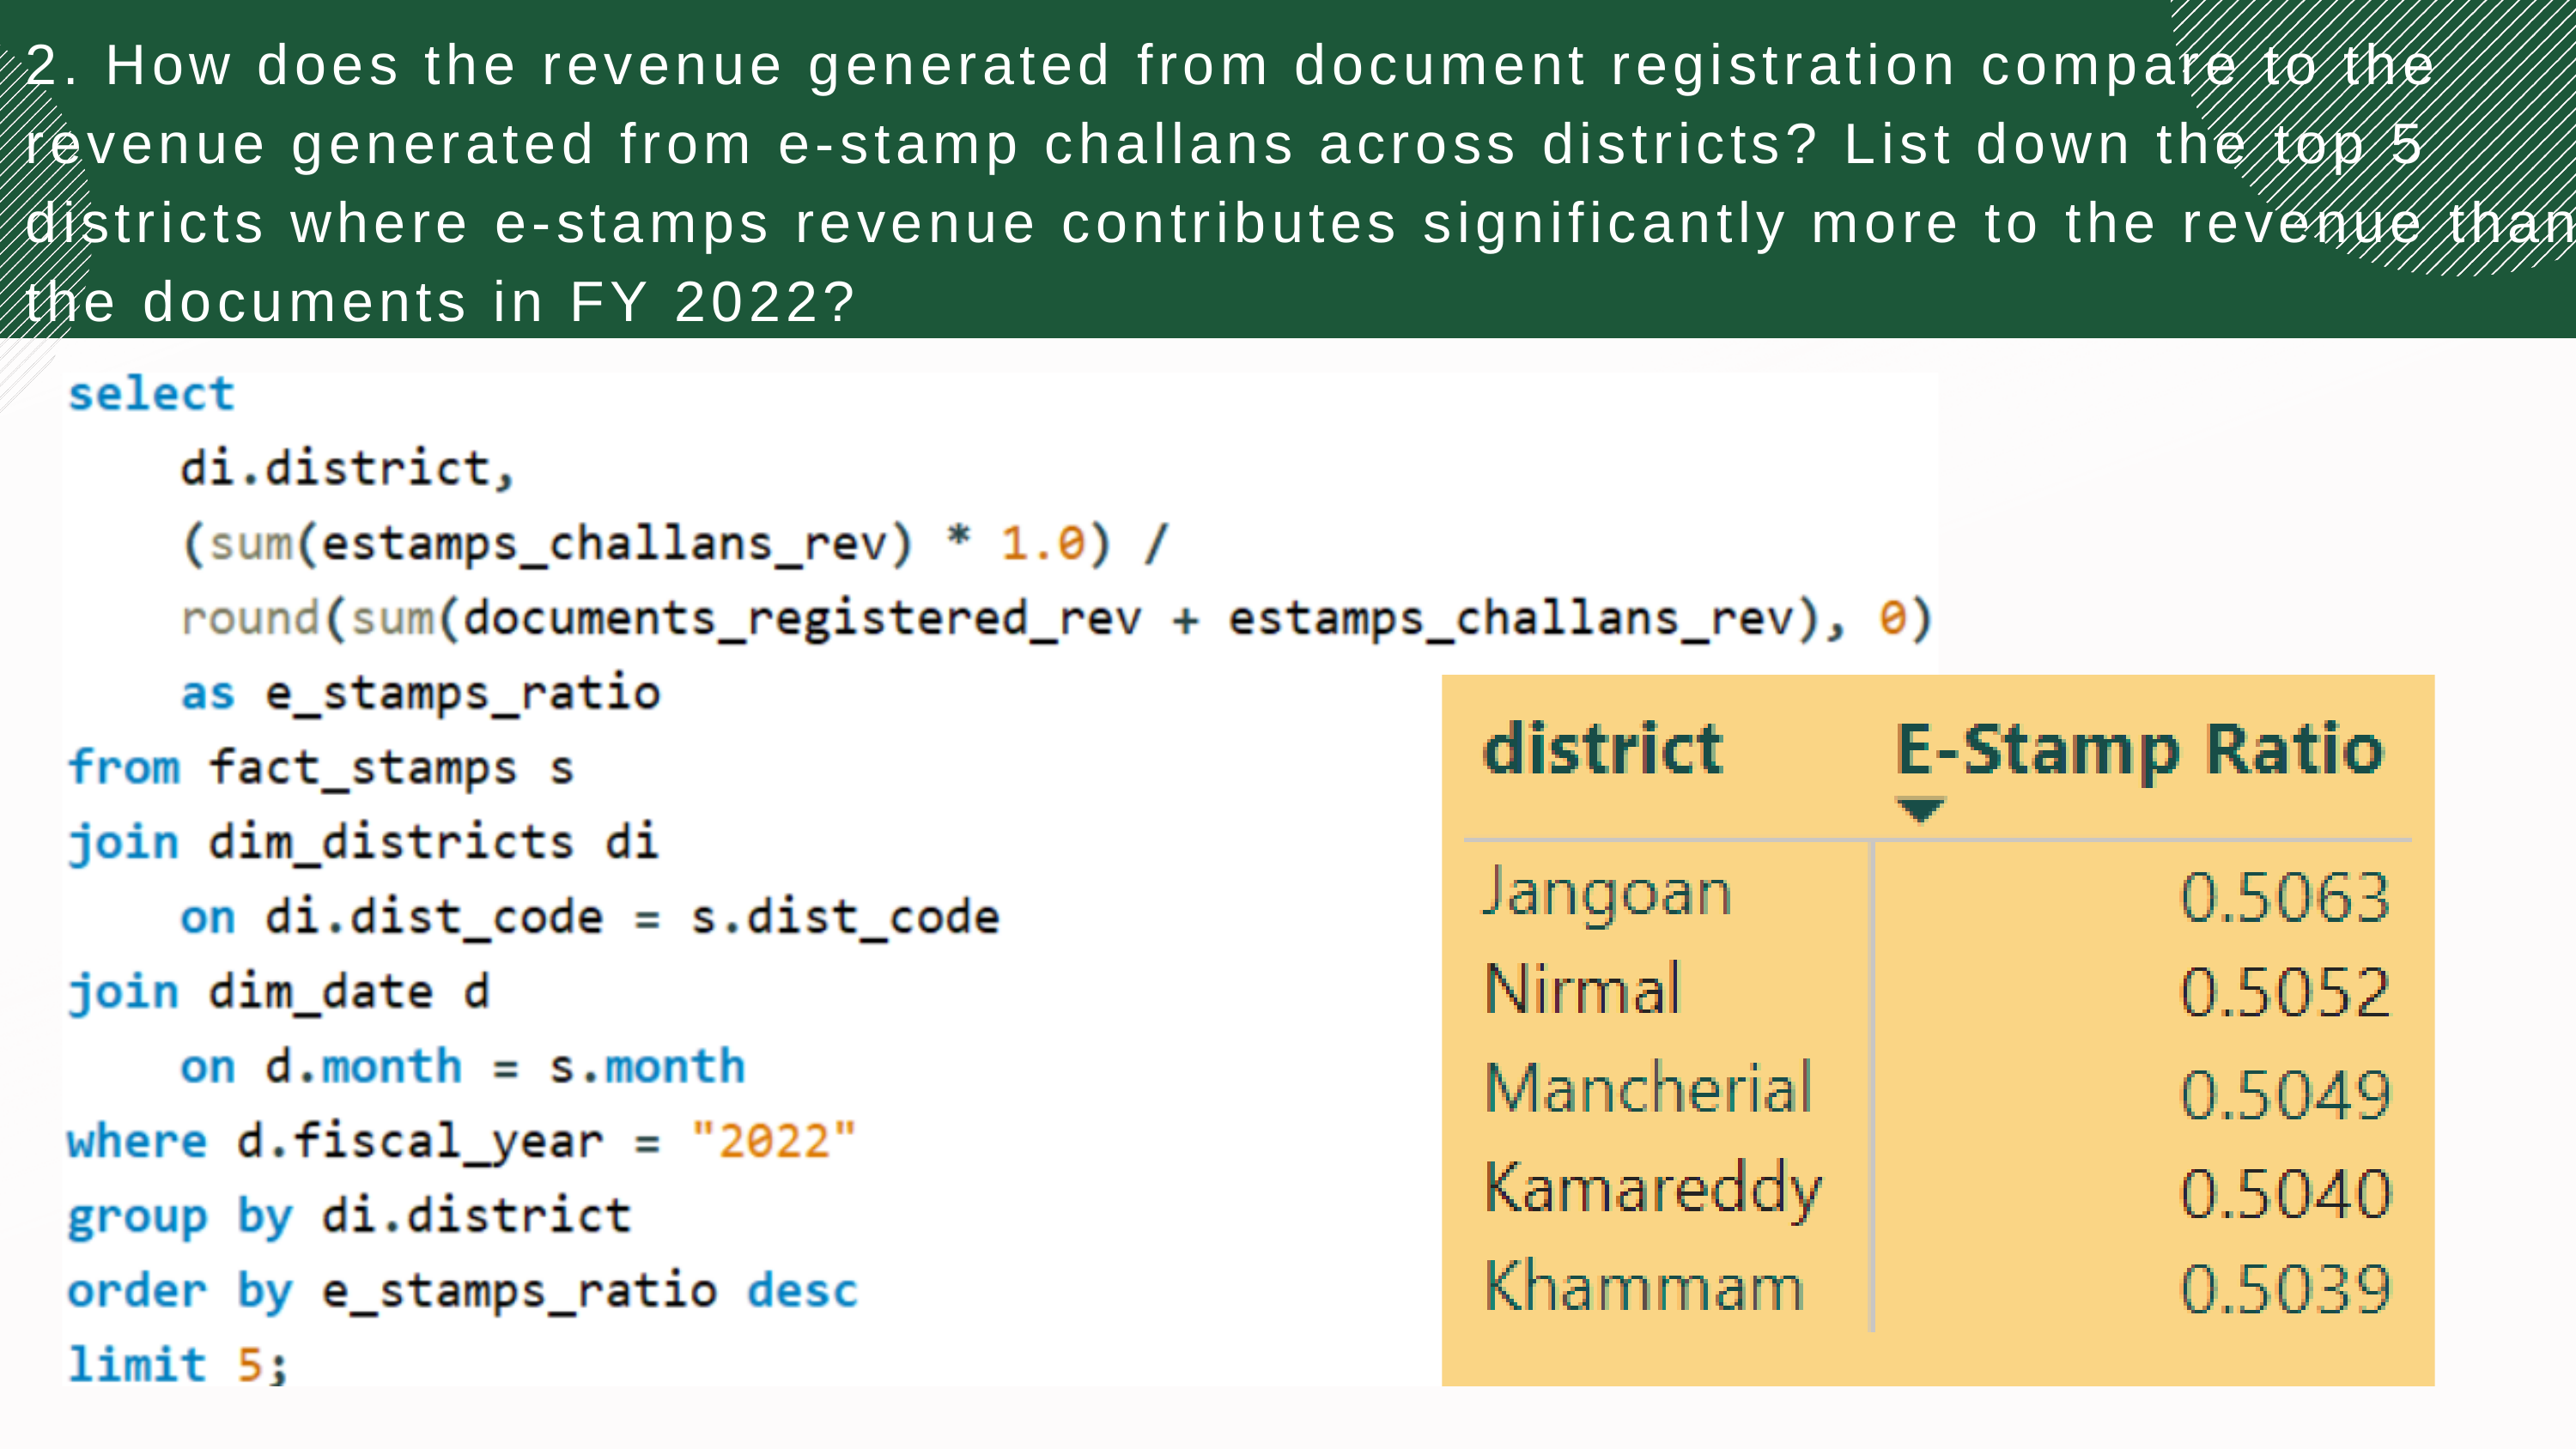

2. How does the revenue generated from document registration compare to the revenue generated from e-stamp challans across districts? List down the top 5 districts where e-stamps revenue contributes significantly more to the revenue than the documents in FY 2022?